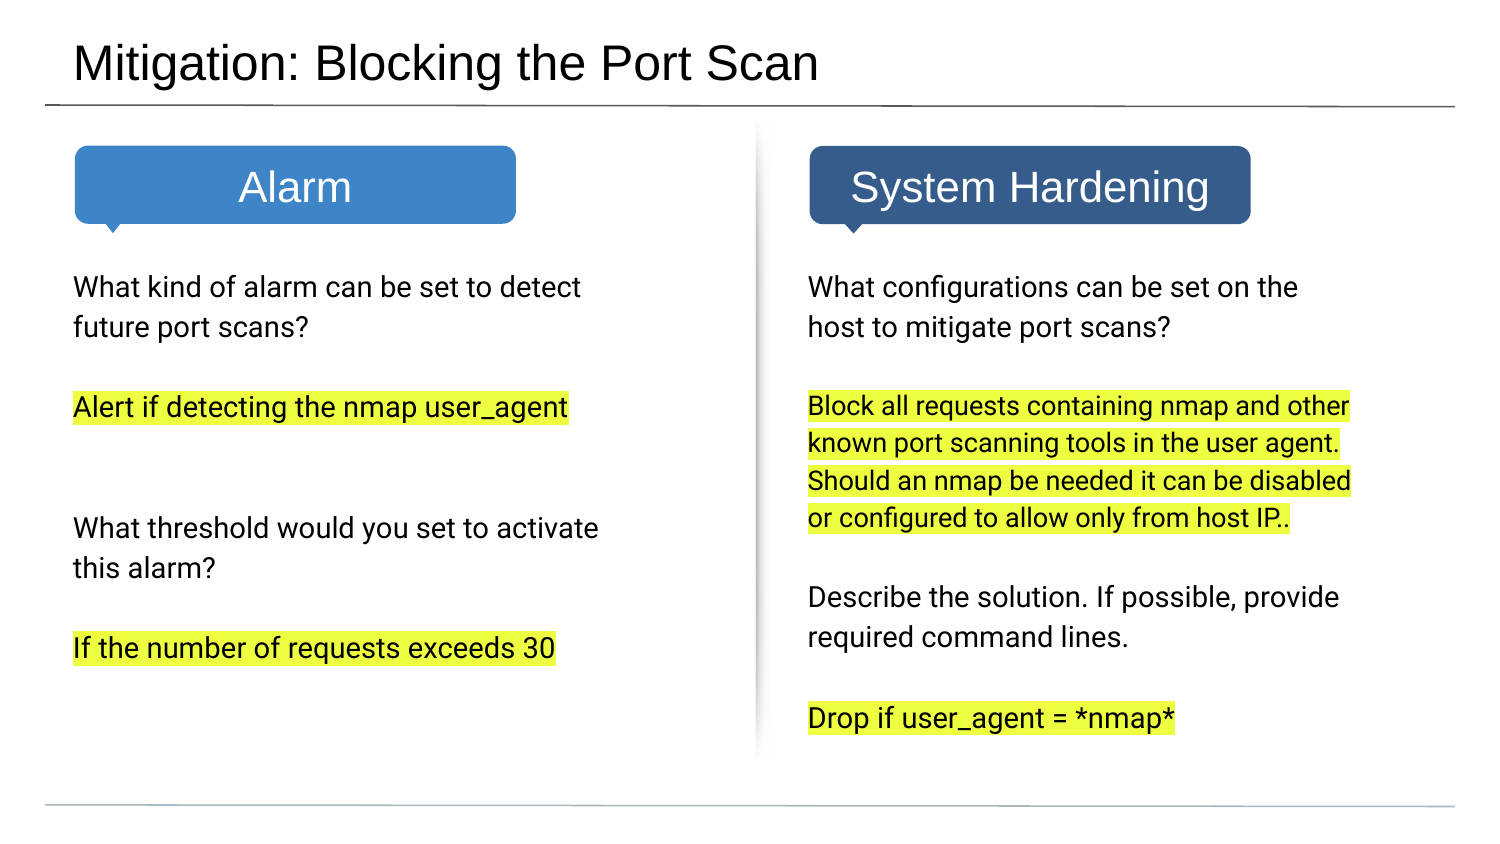

# Mitigation: Blocking the Port Scan
What kind of alarm can be set to detect future port scans?

Alert if detecting the nmap user_agent

What threshold would you set to activate this alarm?

If the number of requests exceeds 30
What configurations can be set on the host to mitigate port scans?

Block all requests containing nmap and other known port scanning tools in the user agent. Should an nmap be needed it can be disabled or configured to allow only from host IP..

Describe the solution. If possible, provide required command lines.

Drop if user_agent = *nmap*